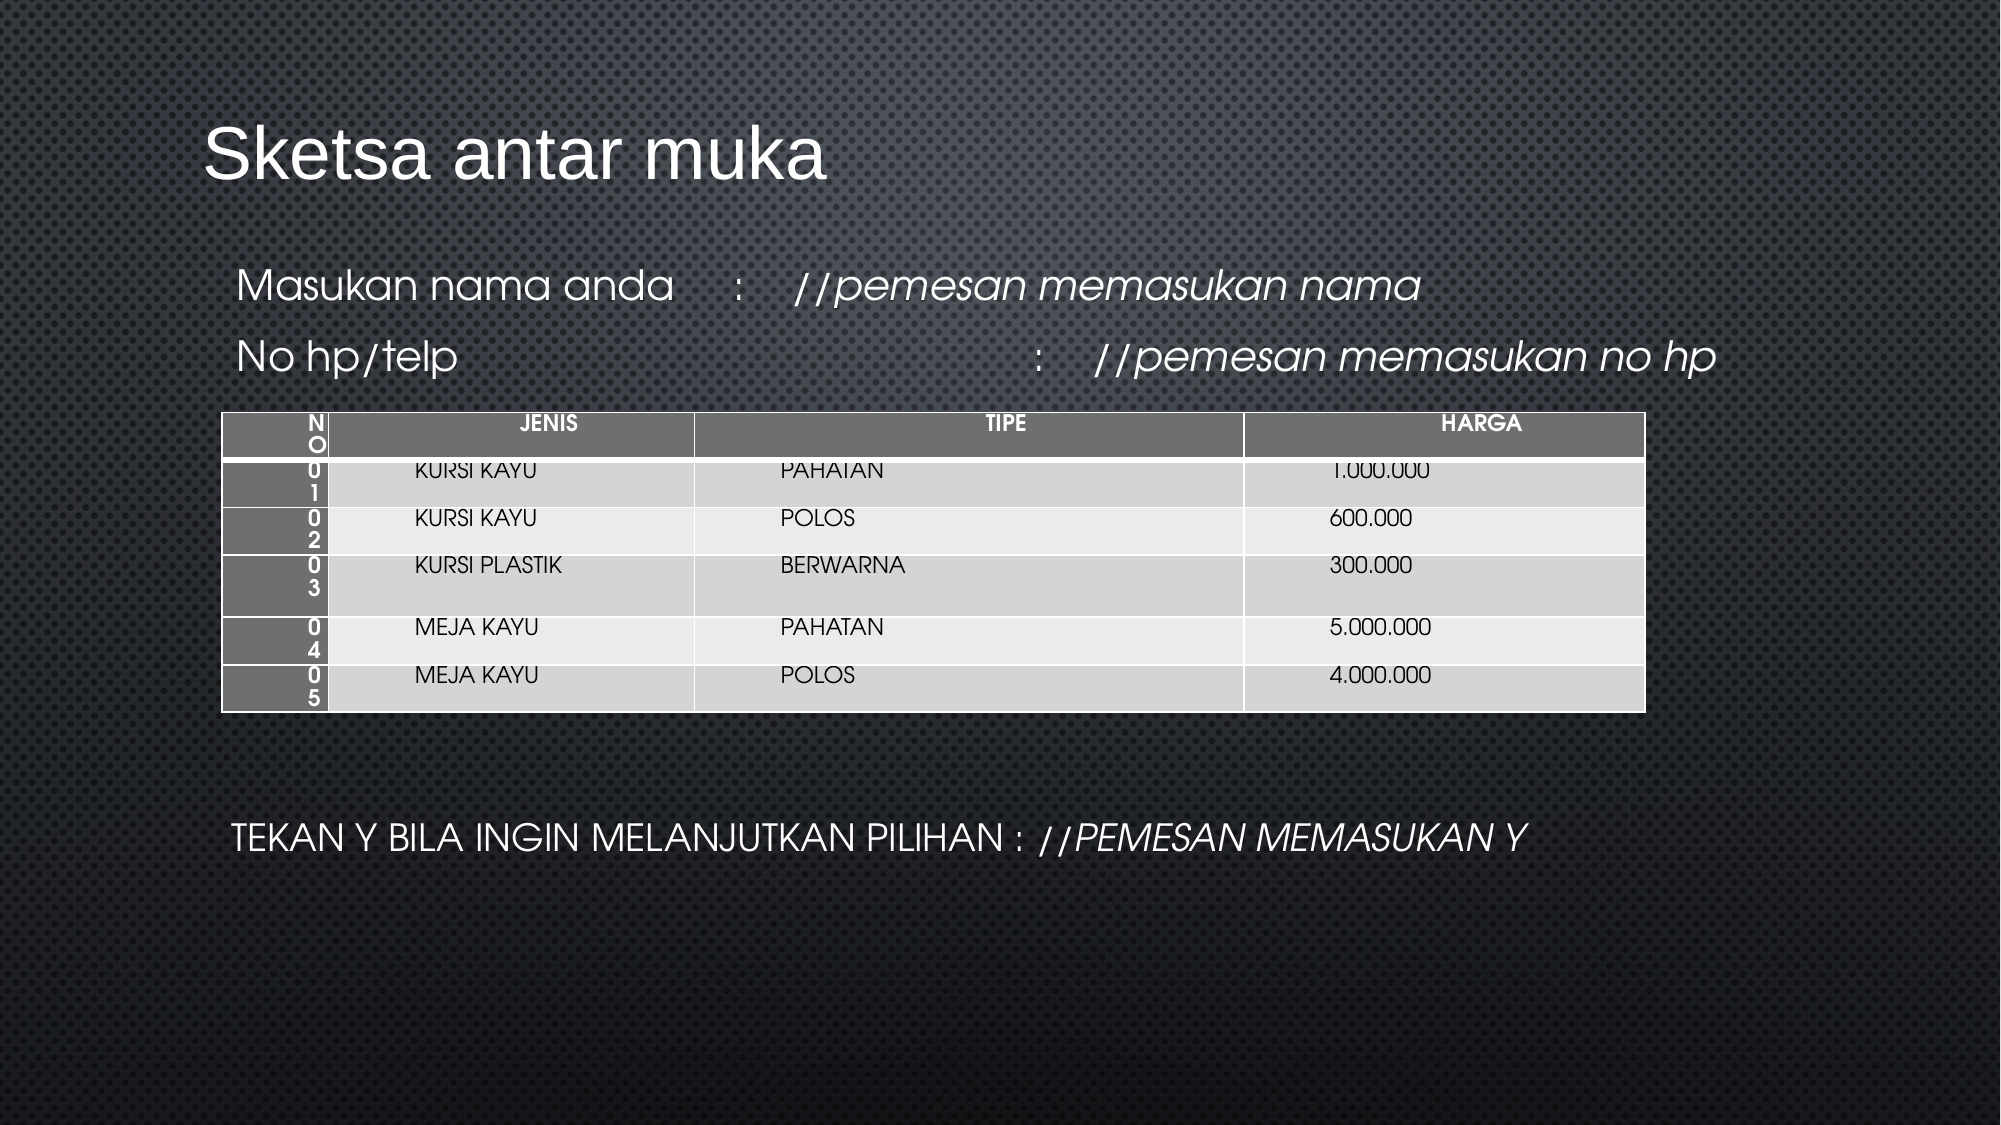

# Sketsa antar muka
Masukan nama anda	:    //pemesan memasukan nama
No hp/telp				:    //pemesan memasukan no hp
| NO | JENIS | TIPE | HARGA |
| --- | --- | --- | --- |
| 01 | KURSI KAYU | PAHATAN | 1.000.000 |
| 02 | KURSI KAYU | POLOS | 600.000 |
| 03 | KURSI PLASTIK | BERWARNA | 300.000 |
| 04 | MEJA KAYU | PAHATAN | 5.000.000 |
| 05 | MEJA KAYU | POLOS | 4.000.000 |
TEKAN y BILA INGIN MELANJUTKAN PILIHAN : //pemesan memasukan y